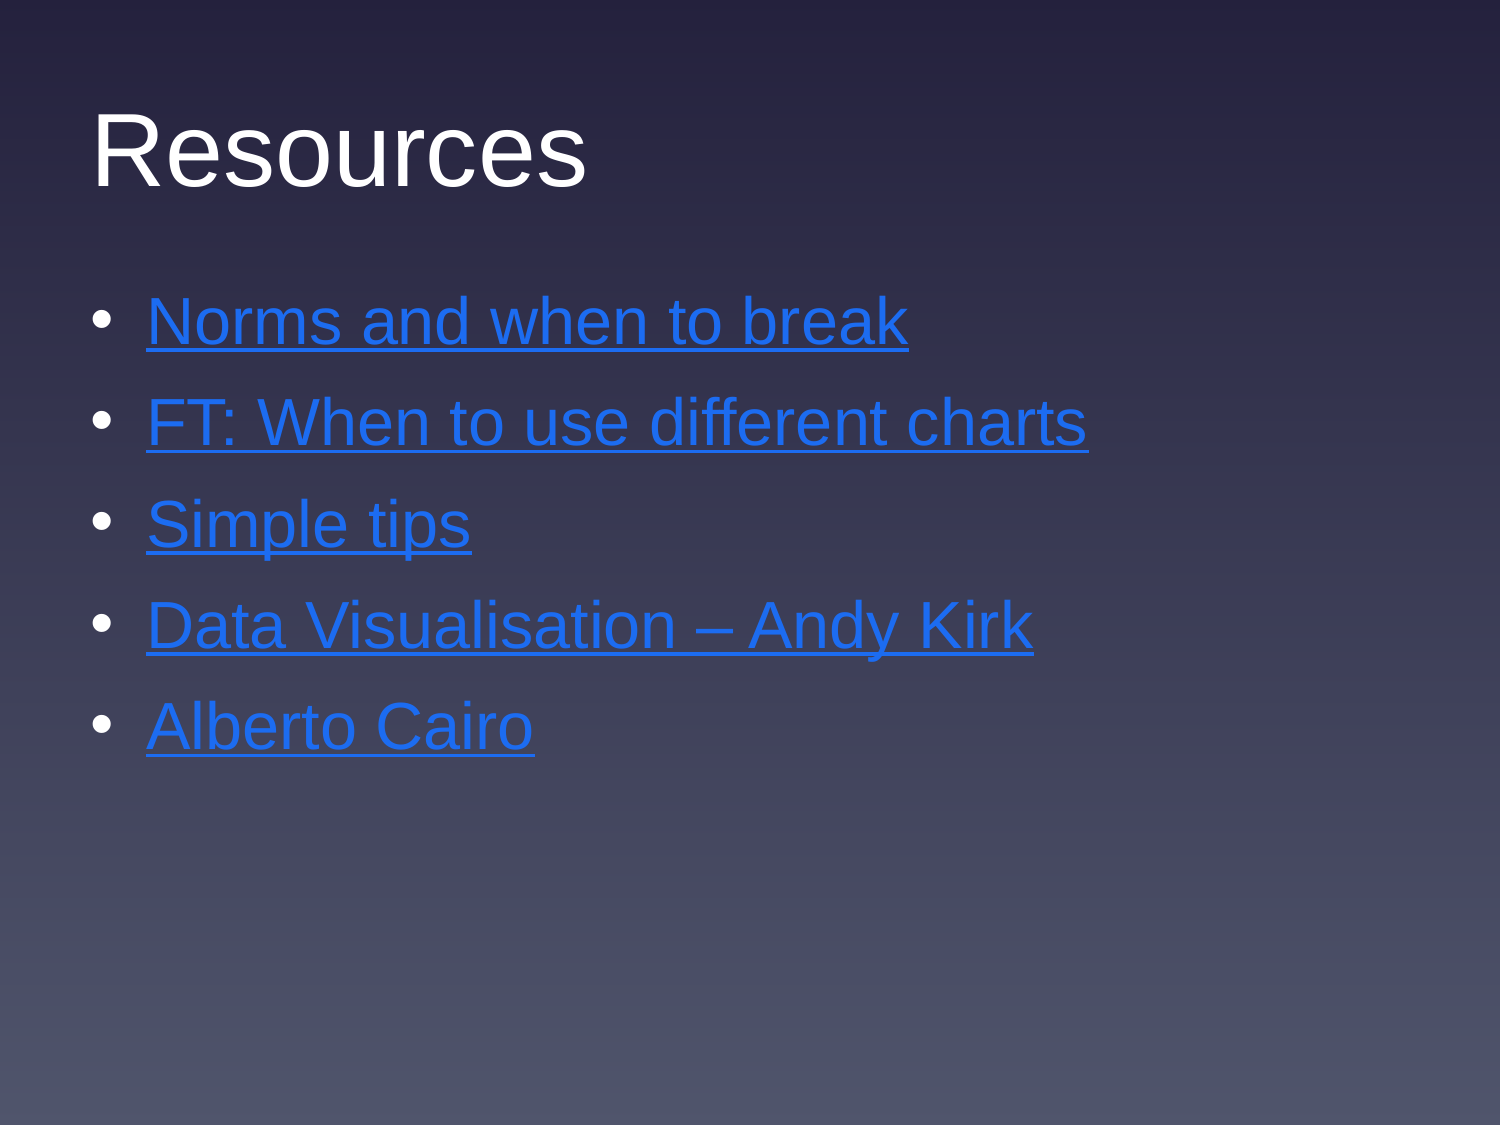

# Resources
Norms and when to break
FT: When to use different charts
Simple tips
Data Visualisation – Andy Kirk
Alberto Cairo